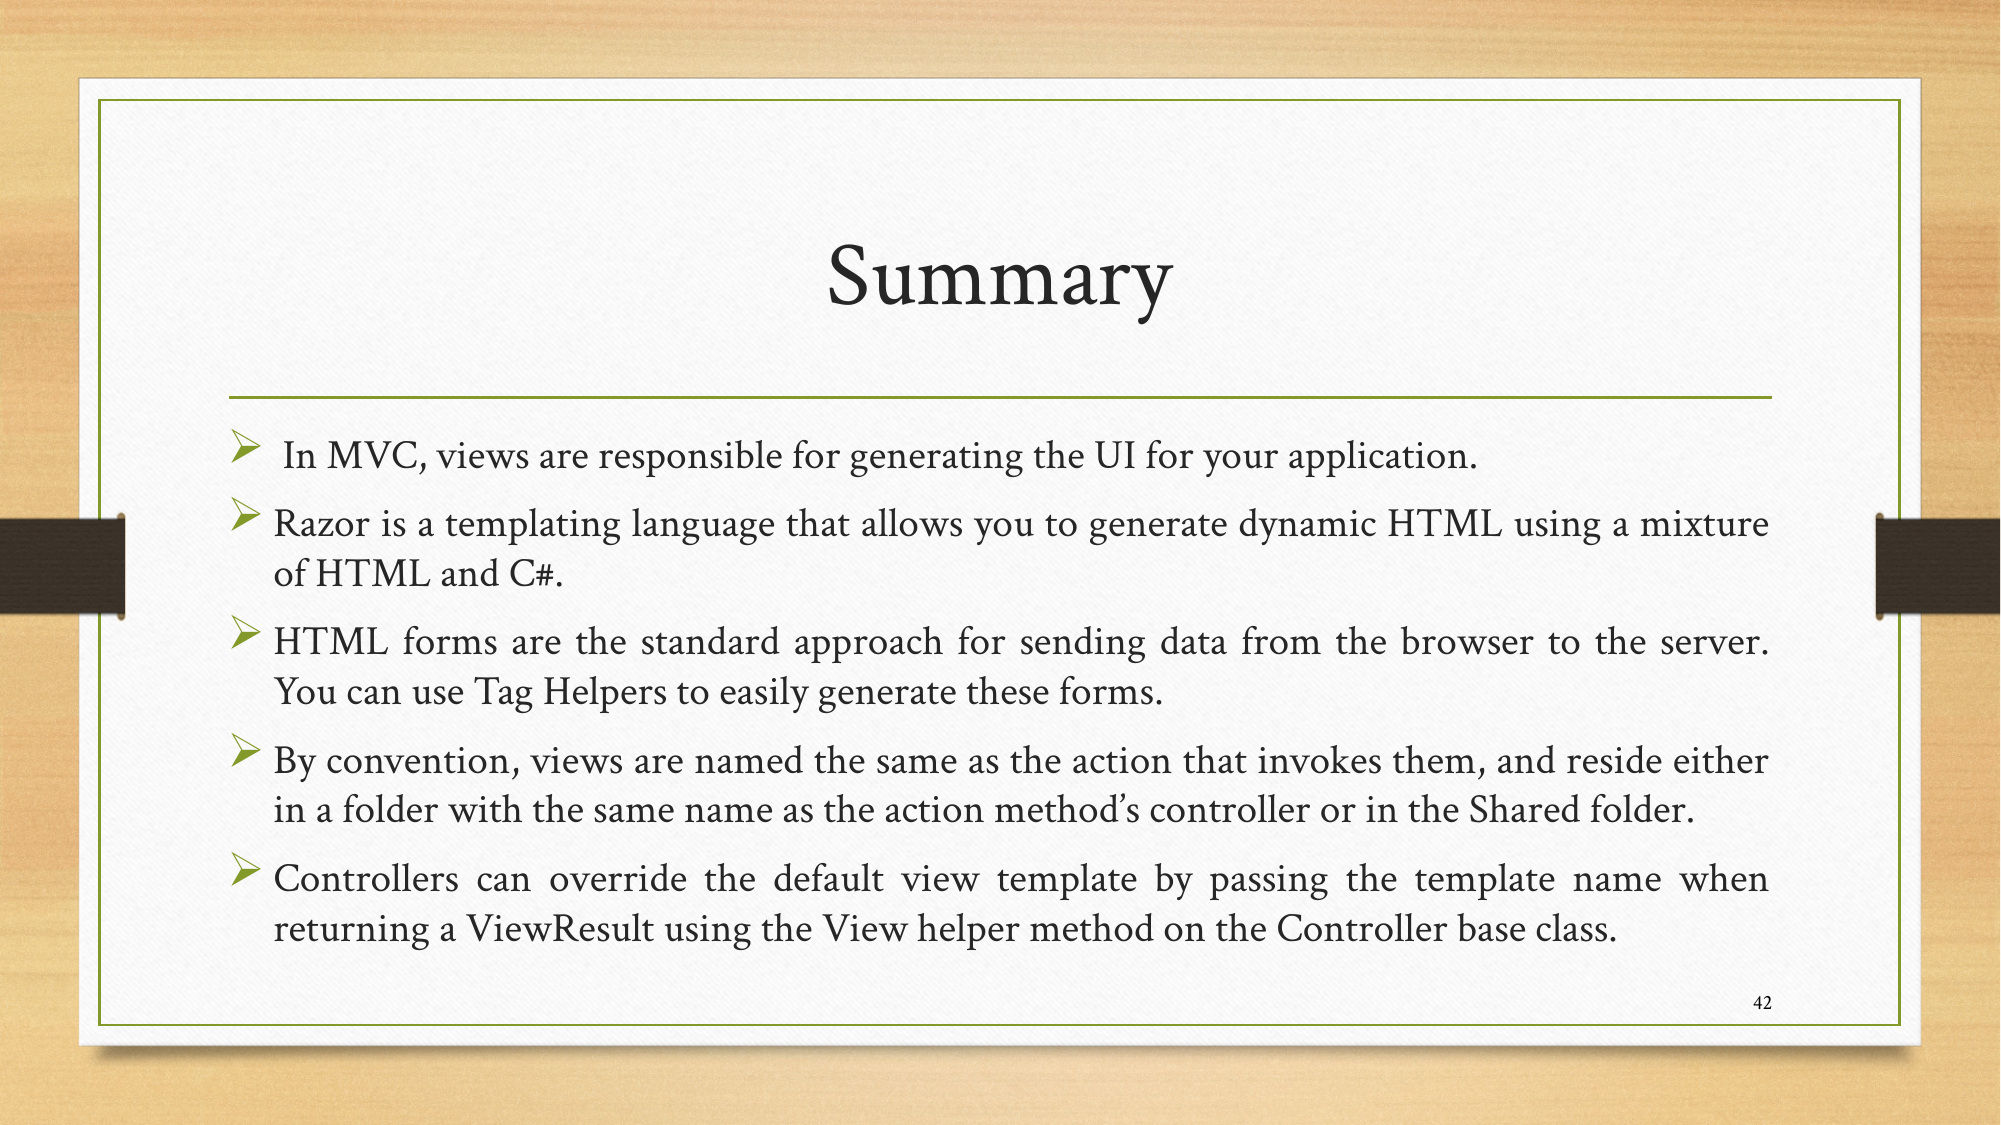

# Summary
 In MVC, views are responsible for generating the UI for your application.
Razor is a templating language that allows you to generate dynamic HTML using a mixture of HTML and C#.
HTML forms are the standard approach for sending data from the browser to the server. You can use Tag Helpers to easily generate these forms.
By convention, views are named the same as the action that invokes them, and reside either in a folder with the same name as the action method’s controller or in the Shared folder.
Controllers can override the default view template by passing the template name when returning a ViewResult using the View helper method on the Controller base class.

42